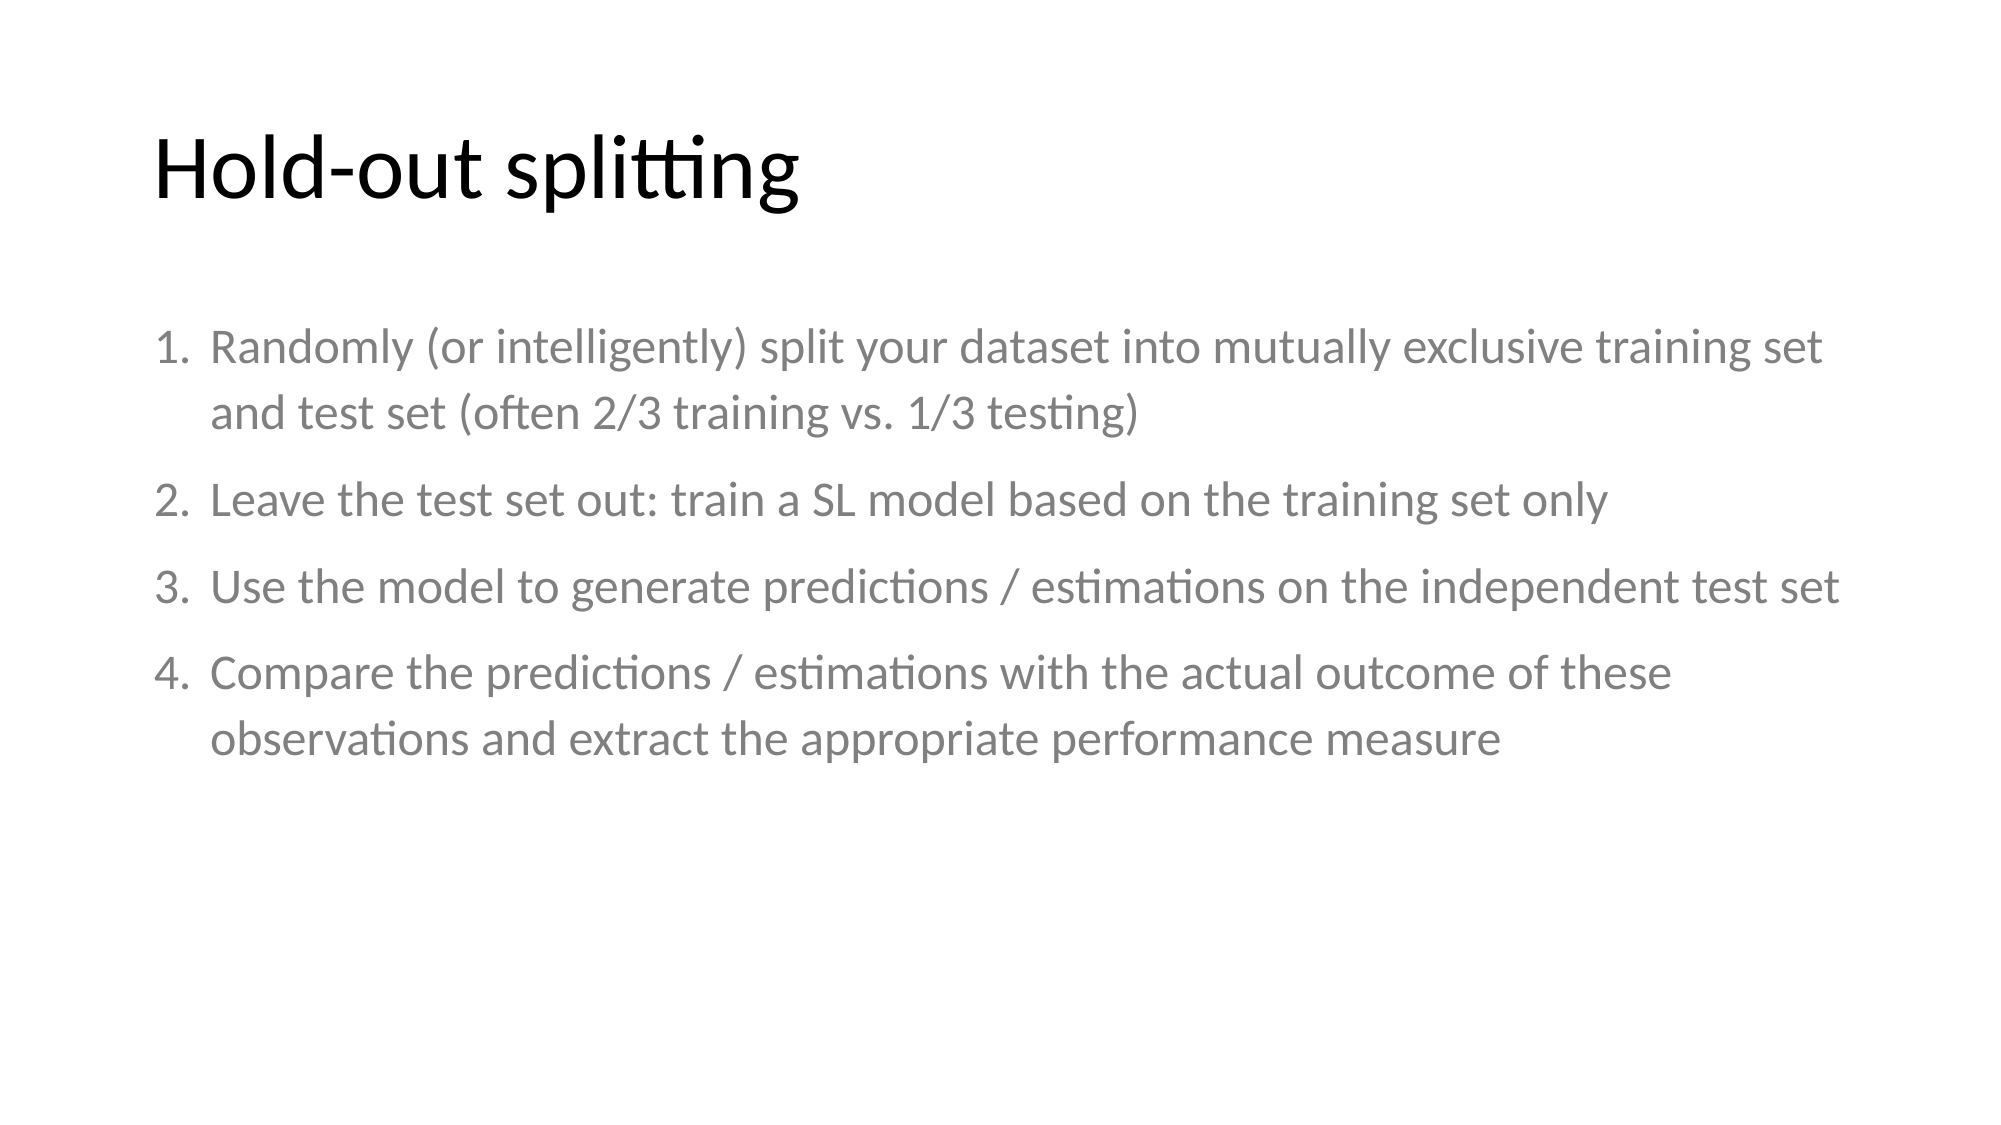

# Hold-out splitting
Randomly (or intelligently) split your dataset into mutually exclusive training set and test set (often 2/3 training vs. 1/3 testing)
Leave the test set out: train a SL model based on the training set only
Use the model to generate predictions / estimations on the independent test set
Compare the predictions / estimations with the actual outcome of these observations and extract the appropriate performance measure